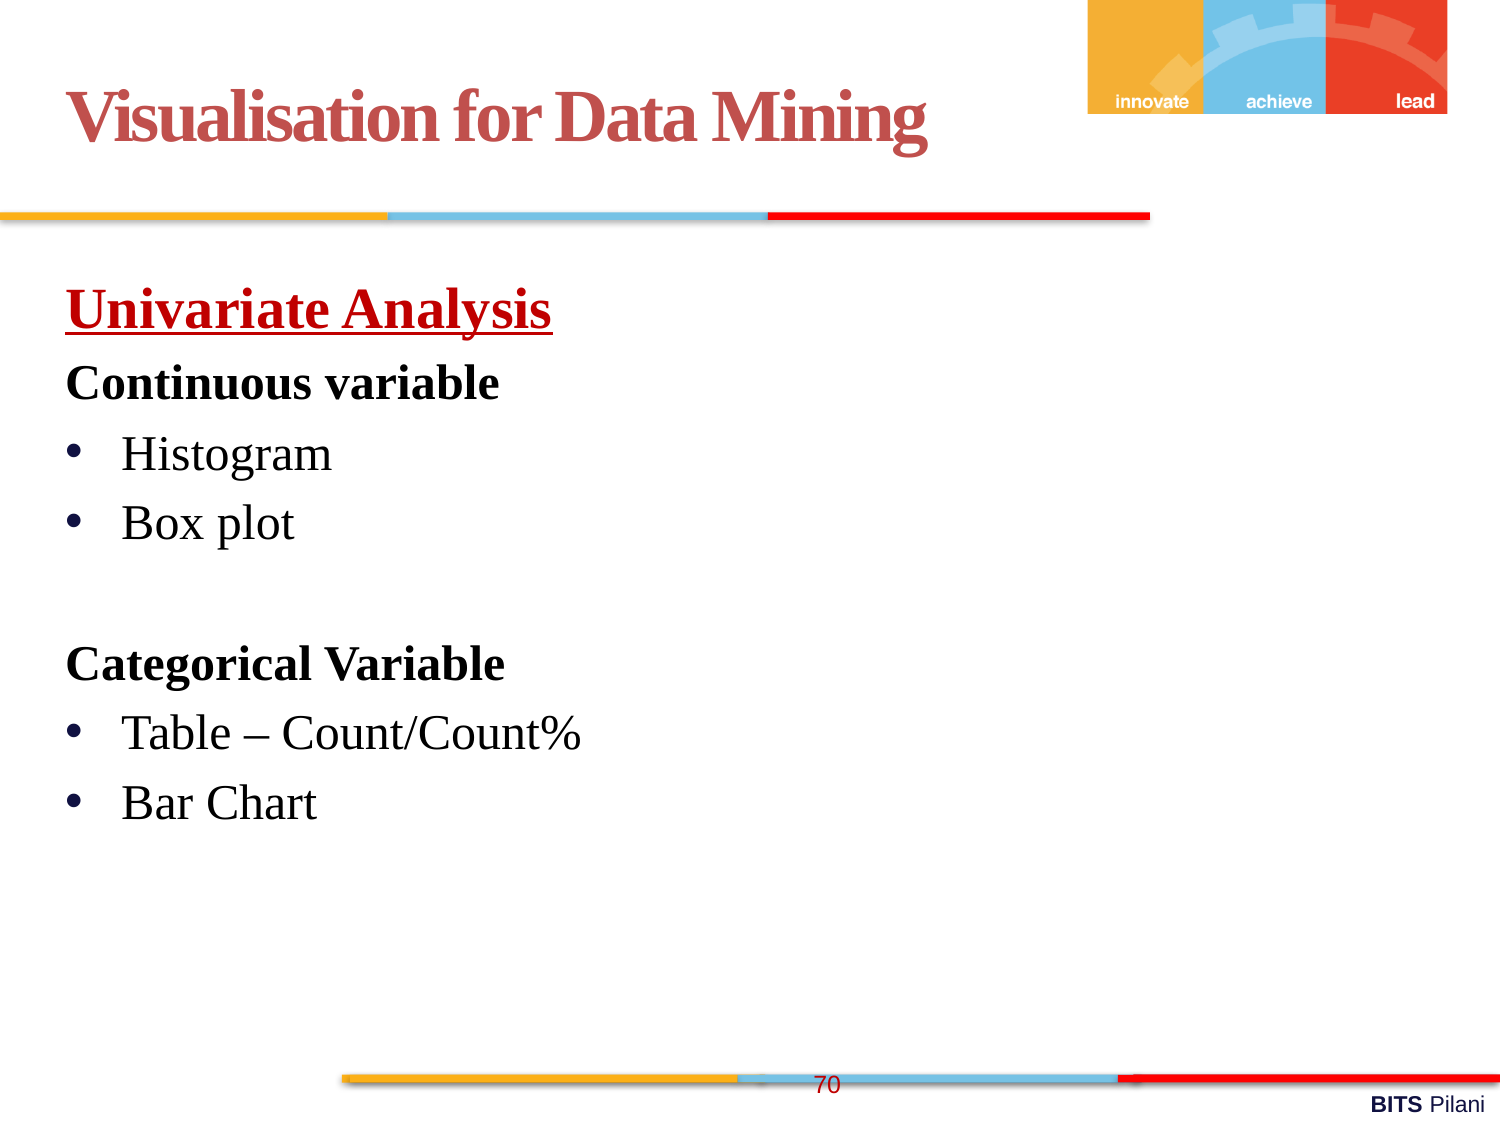

Visualisation for Data Mining
Univariate Analysis
Continuous variable
Histogram
Box plot

Categorical Variable
Table – Count/Count%
Bar Chart

70